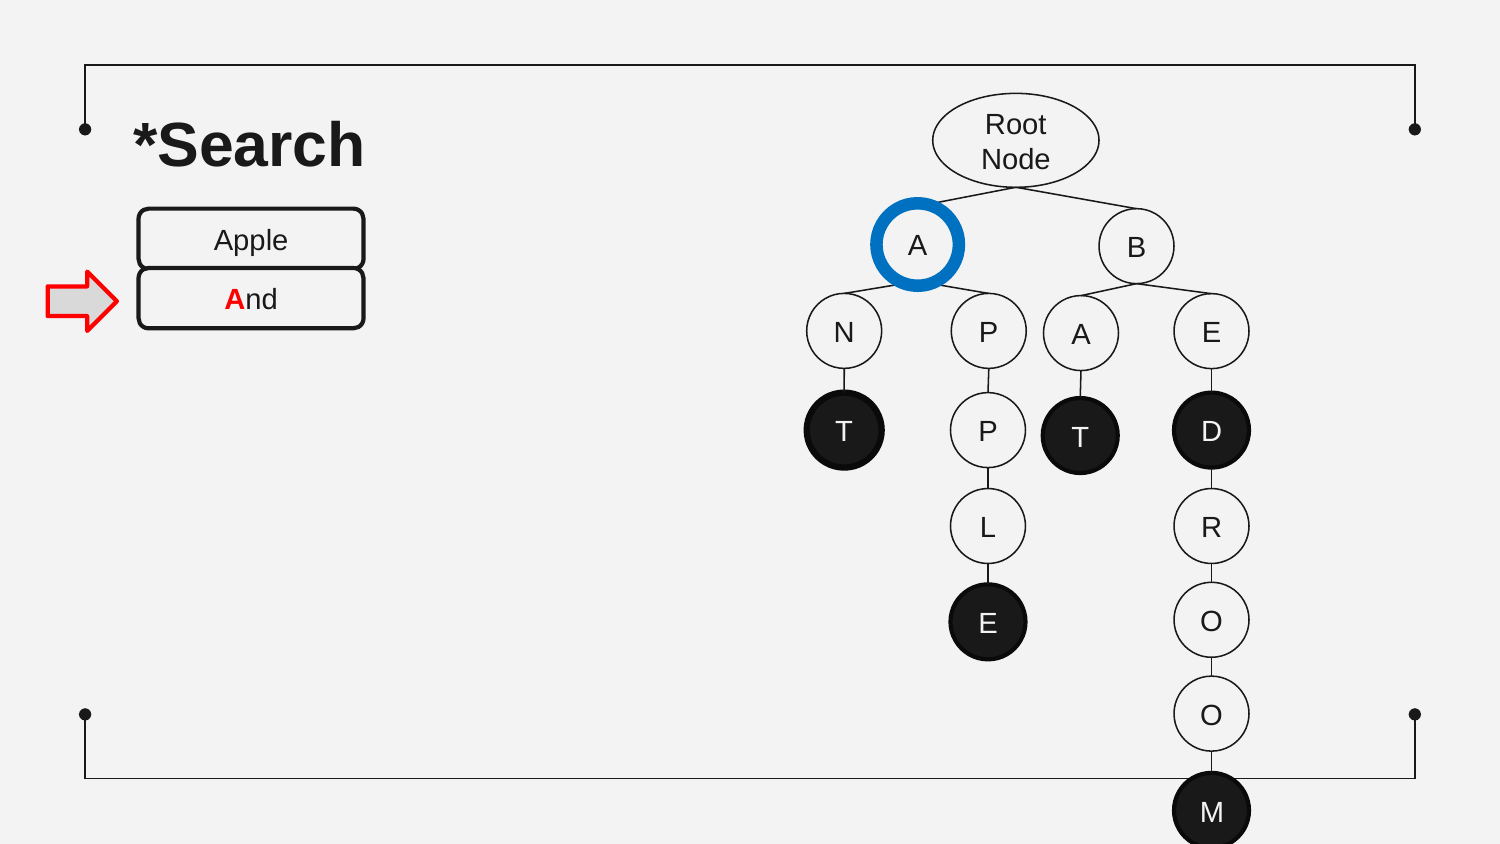

# *Search
Root Node

A
Apple
B
And

N
P
E
A
T
D
P
T
L
R
O
E
O
M